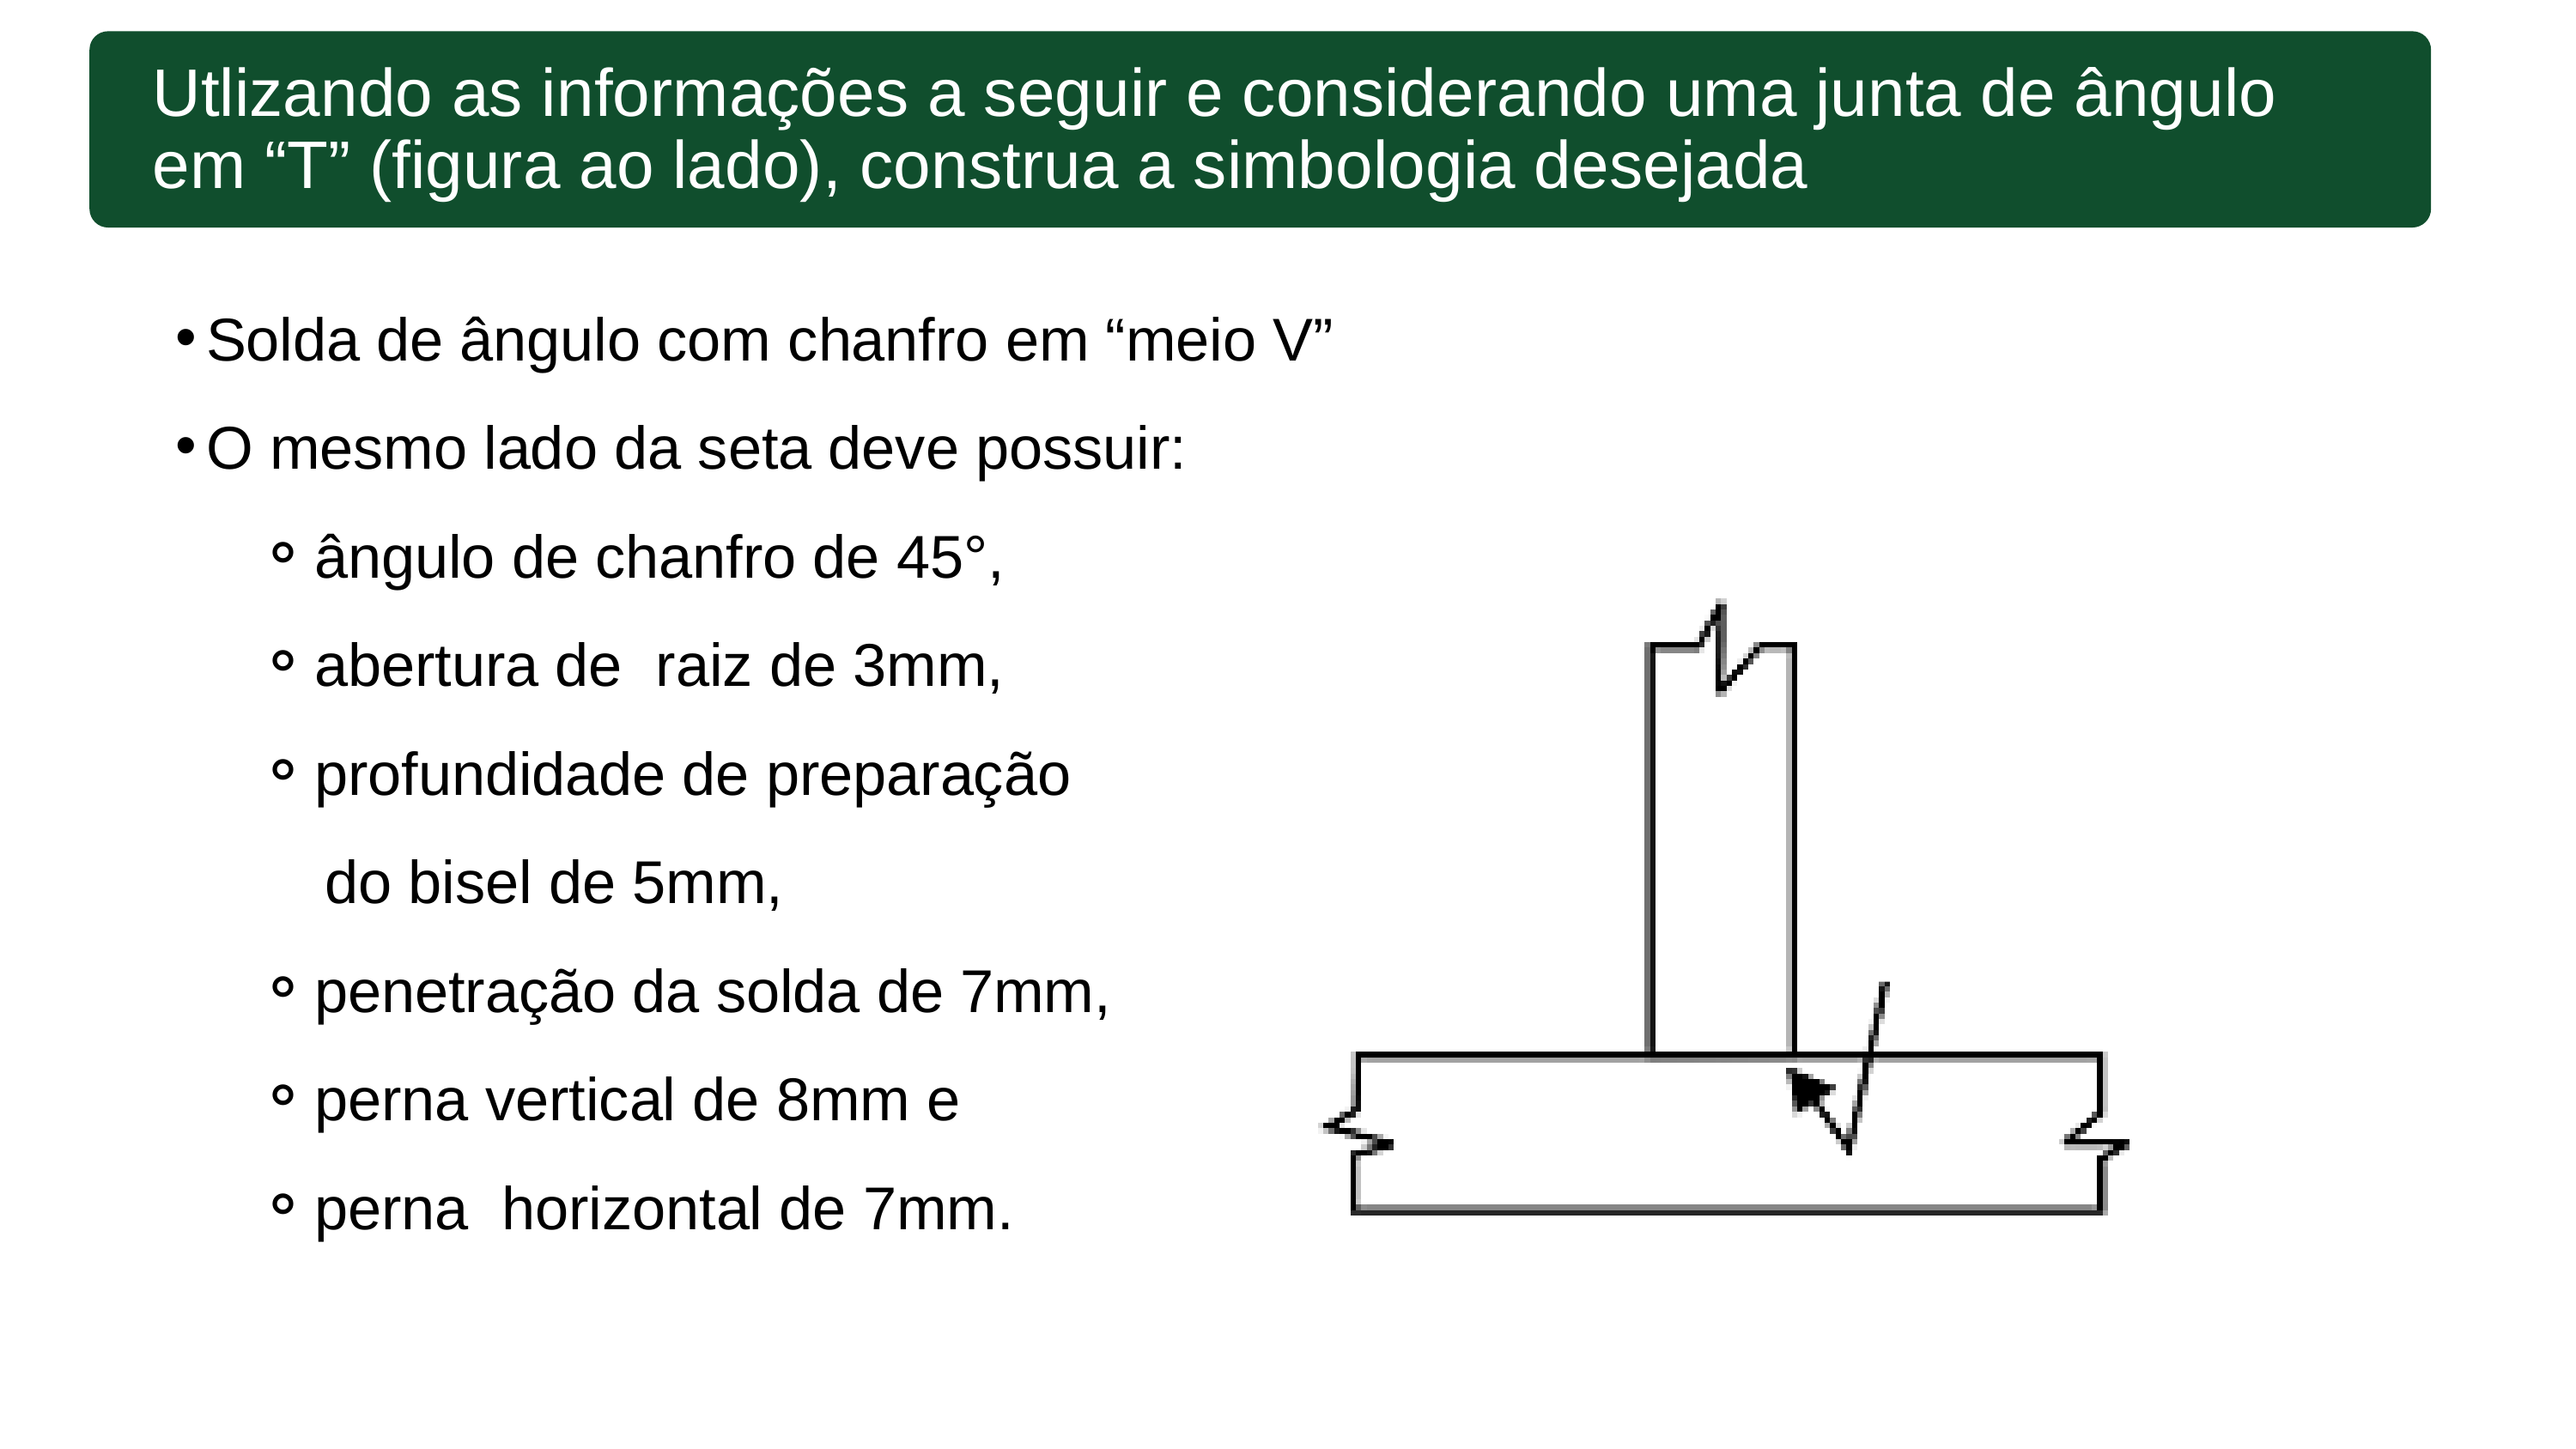

Utlizando as informações a seguir e considerando uma junta de ângulo em “T” (figura ao lado), construa a simbologia desejada

Solda de ângulo com chanfro em “meio V”
O mesmo lado da seta deve possuir:
ângulo de chanfro de 45°,
abertura de  raiz de 3mm,
profundidade de preparação
    do bisel de 5mm,
penetração da solda de 7mm,
perna vertical de 8mm e
perna  horizontal de 7mm.